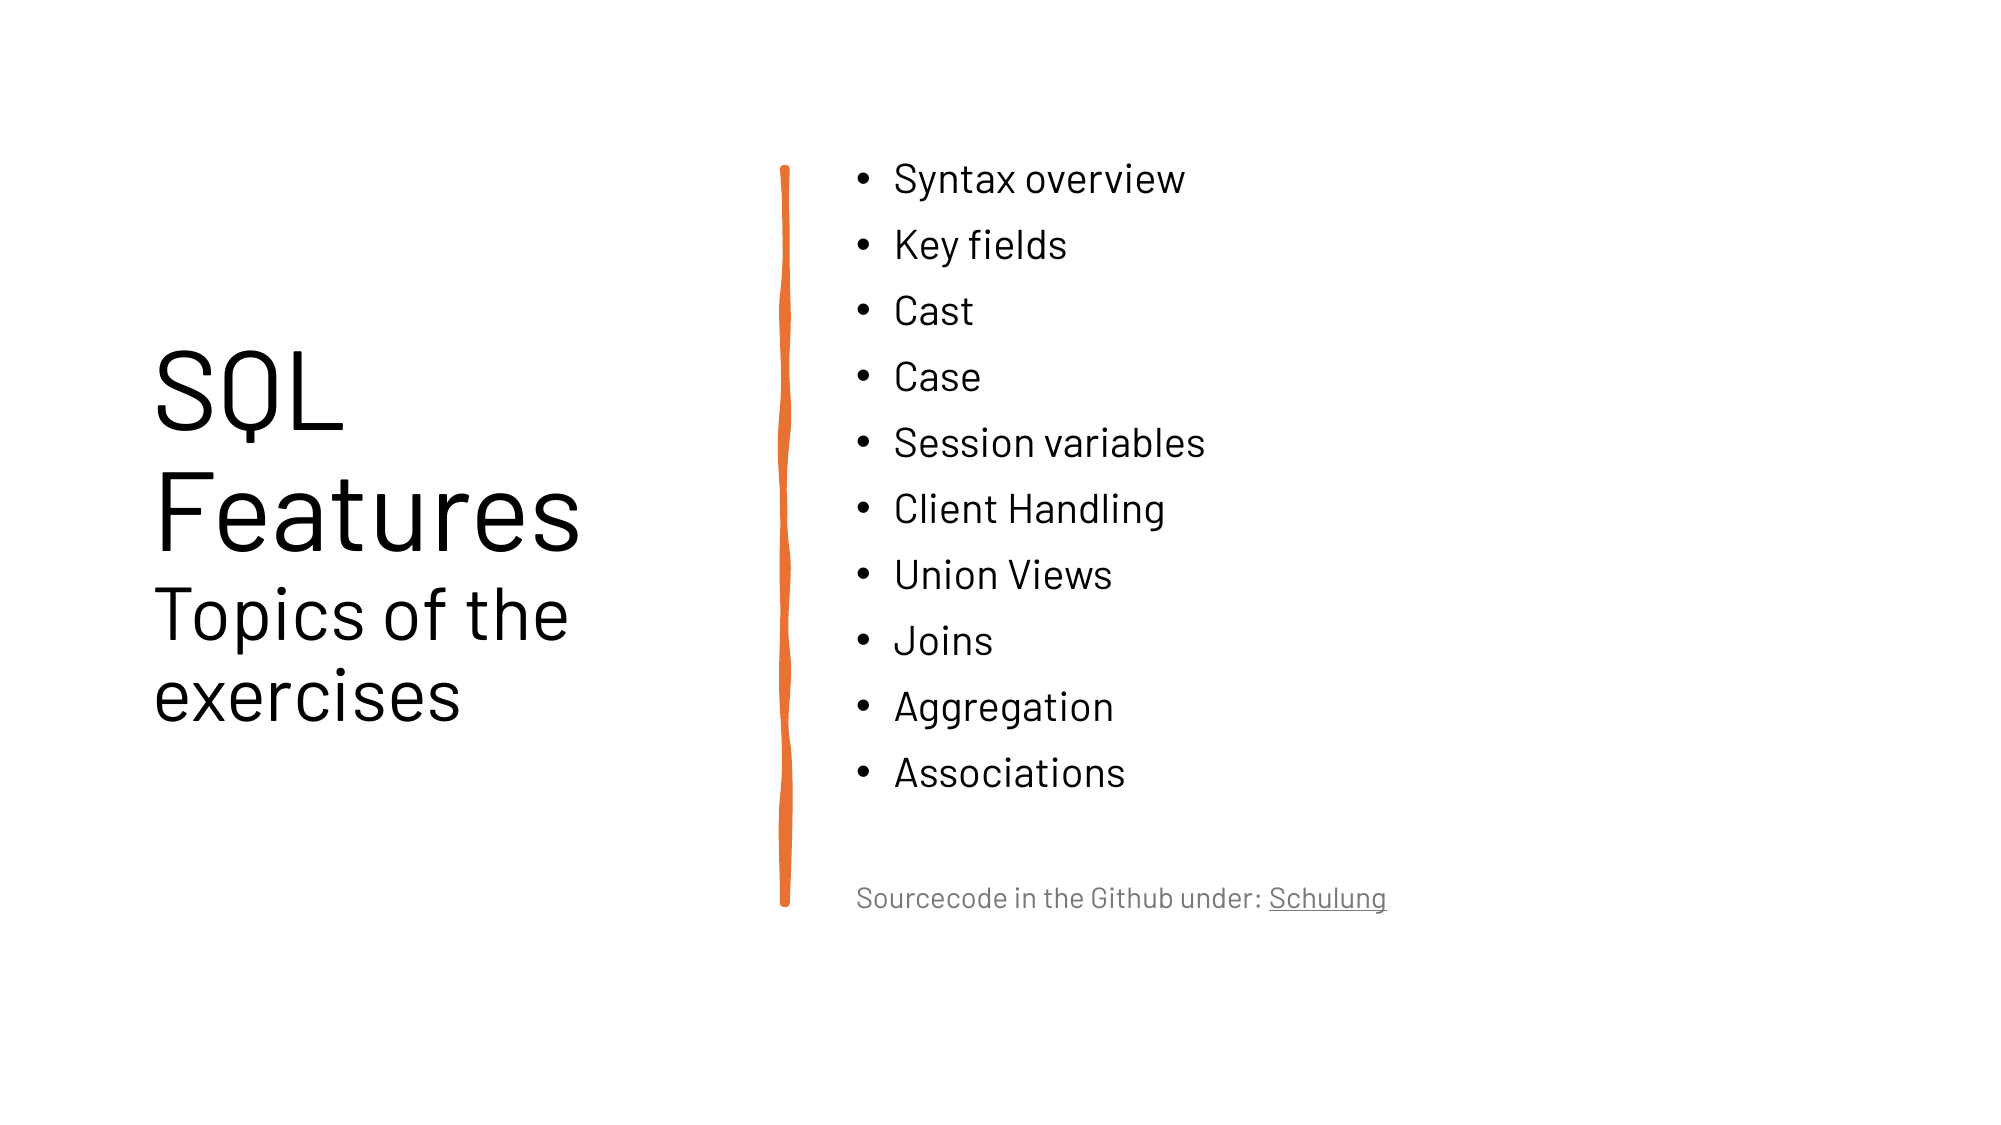

# SQL Features Topics of the exercises
Syntax overview
Key fields
Cast
Case
Session variables
Client Handling
Union Views
Joins
Aggregation
Associations

Sourcecode in the Github under: Schulung